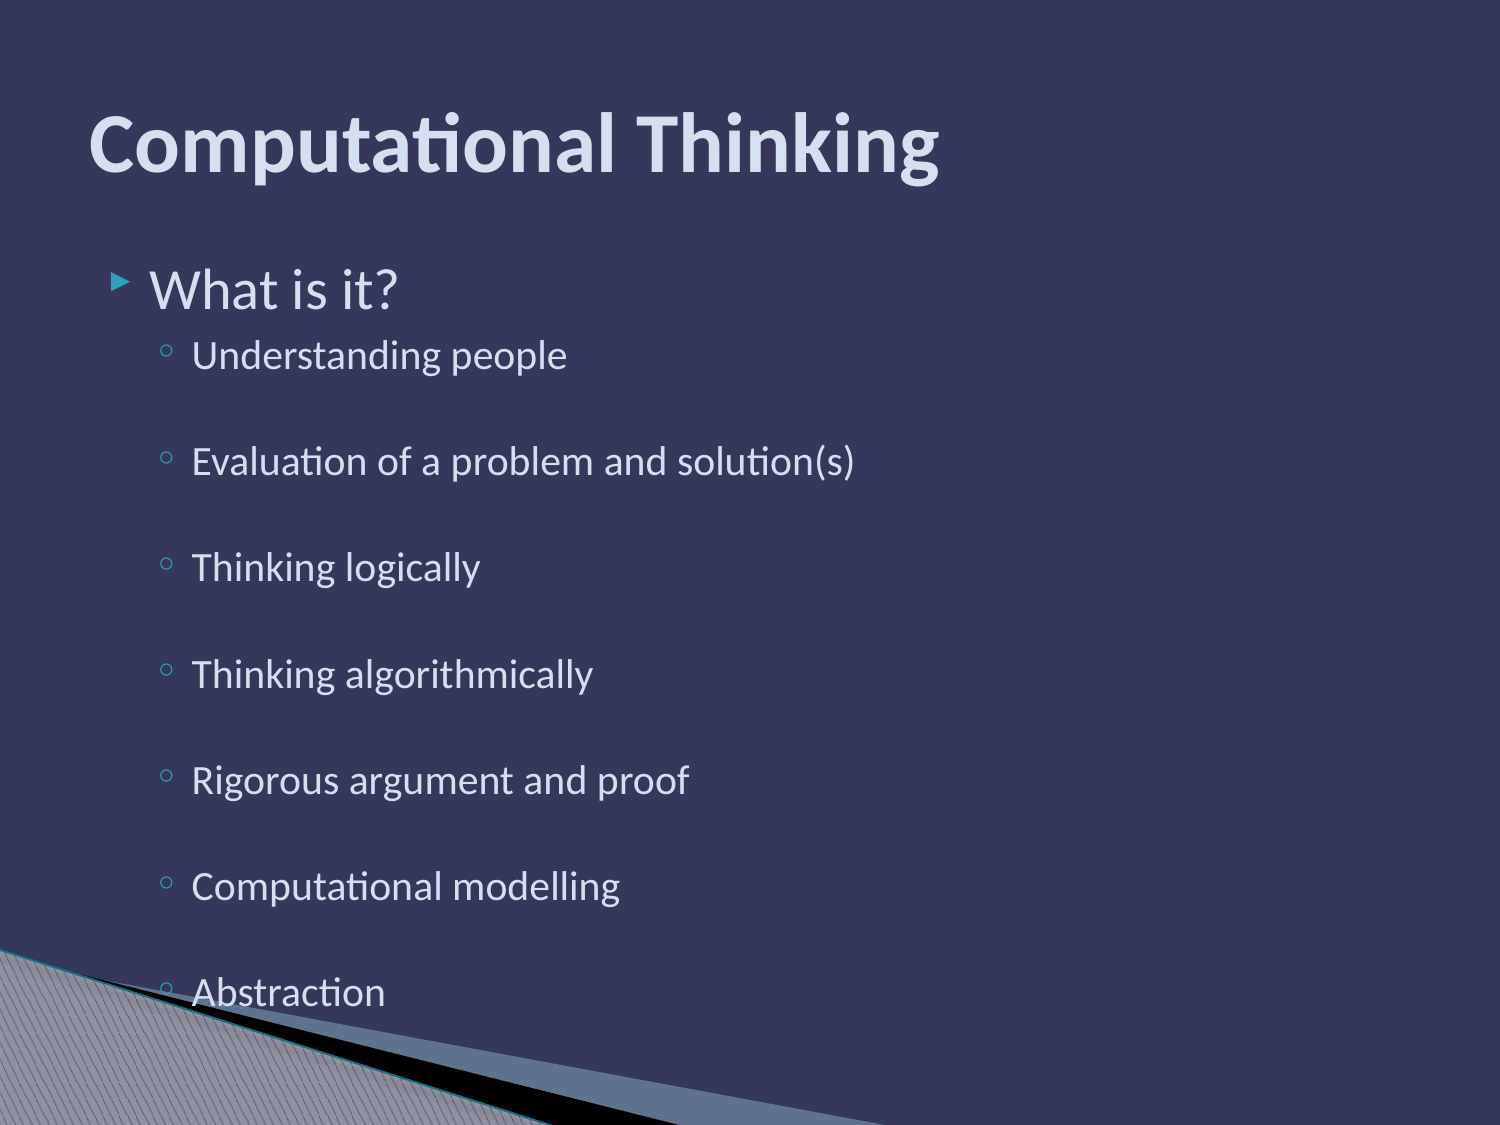

# Computational Thinking
What is it?
Understanding people

Evaluation of a problem and solution(s)

Thinking logically

Thinking algorithmically

Rigorous argument and proof

Computational modelling

Abstraction

The 21st century Skill Set